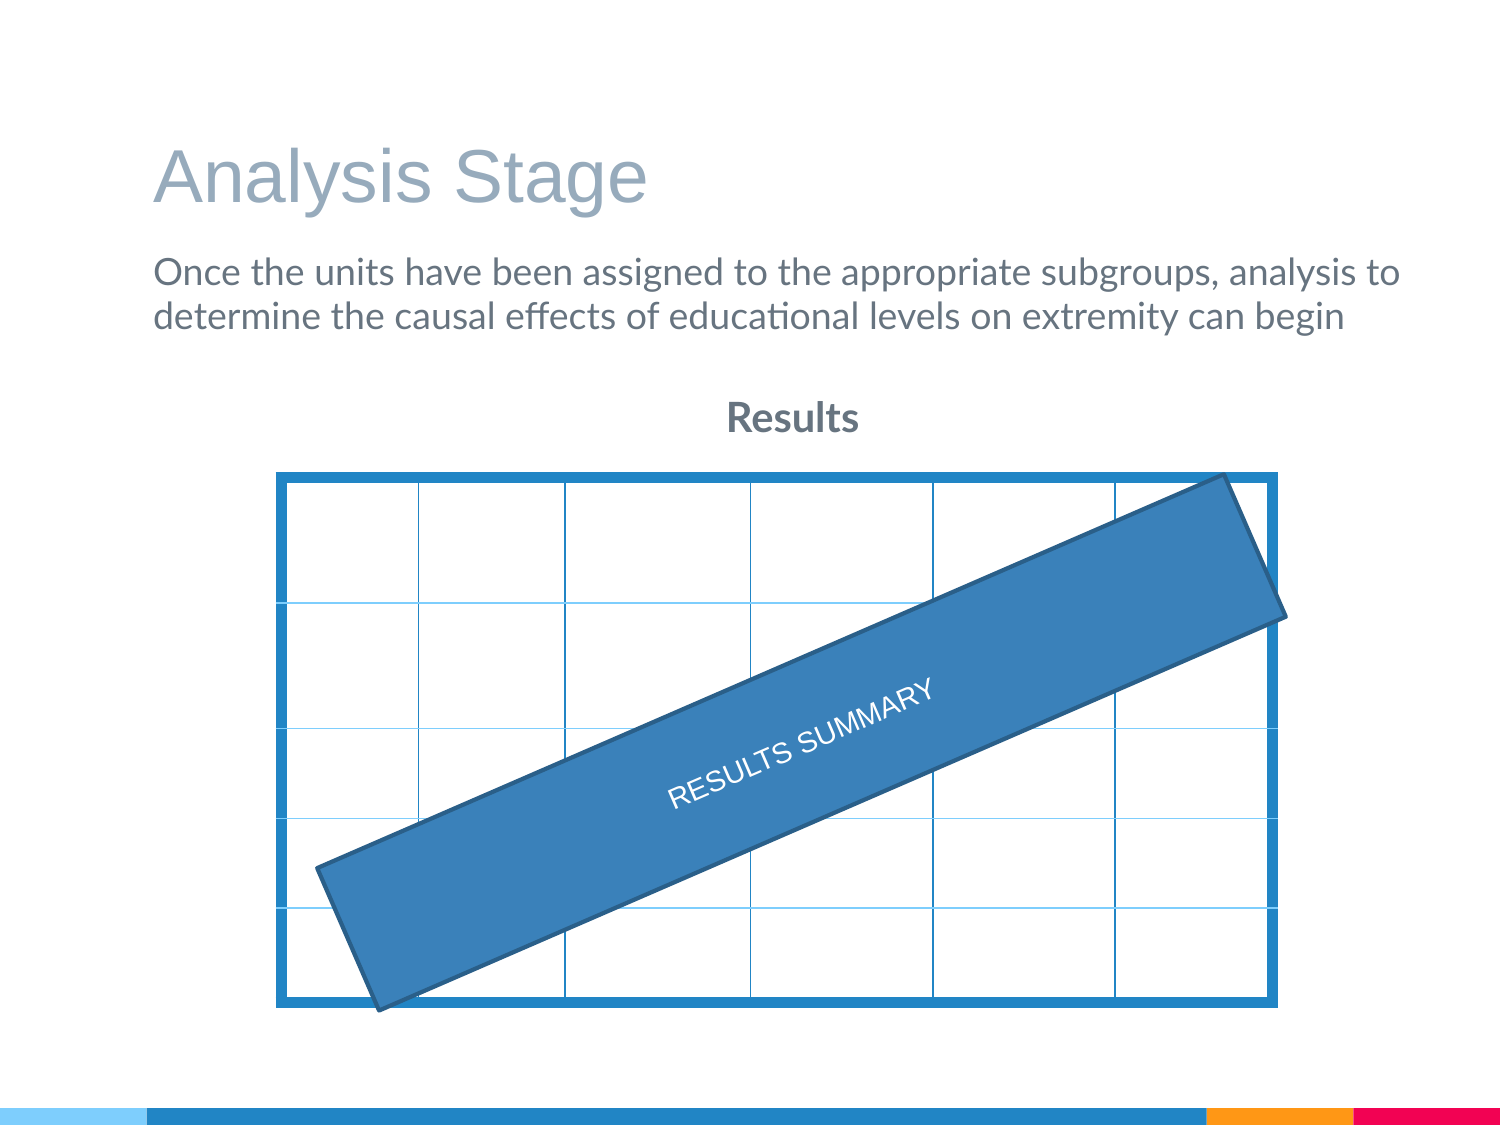

# Analysis Stage
Once the units have been assigned to the appropriate subgroups, analysis to determine the causal effects of educational levels on extremity can begin
Results
|  |  |  |  |  |  |
| --- | --- | --- | --- | --- | --- |
|  |  |  |  |  |  |
|  |  |  |  |  |  |
|  |  |  |  |  |  |
|  |  |  |  |  |  |
RESULTS SUMMARY